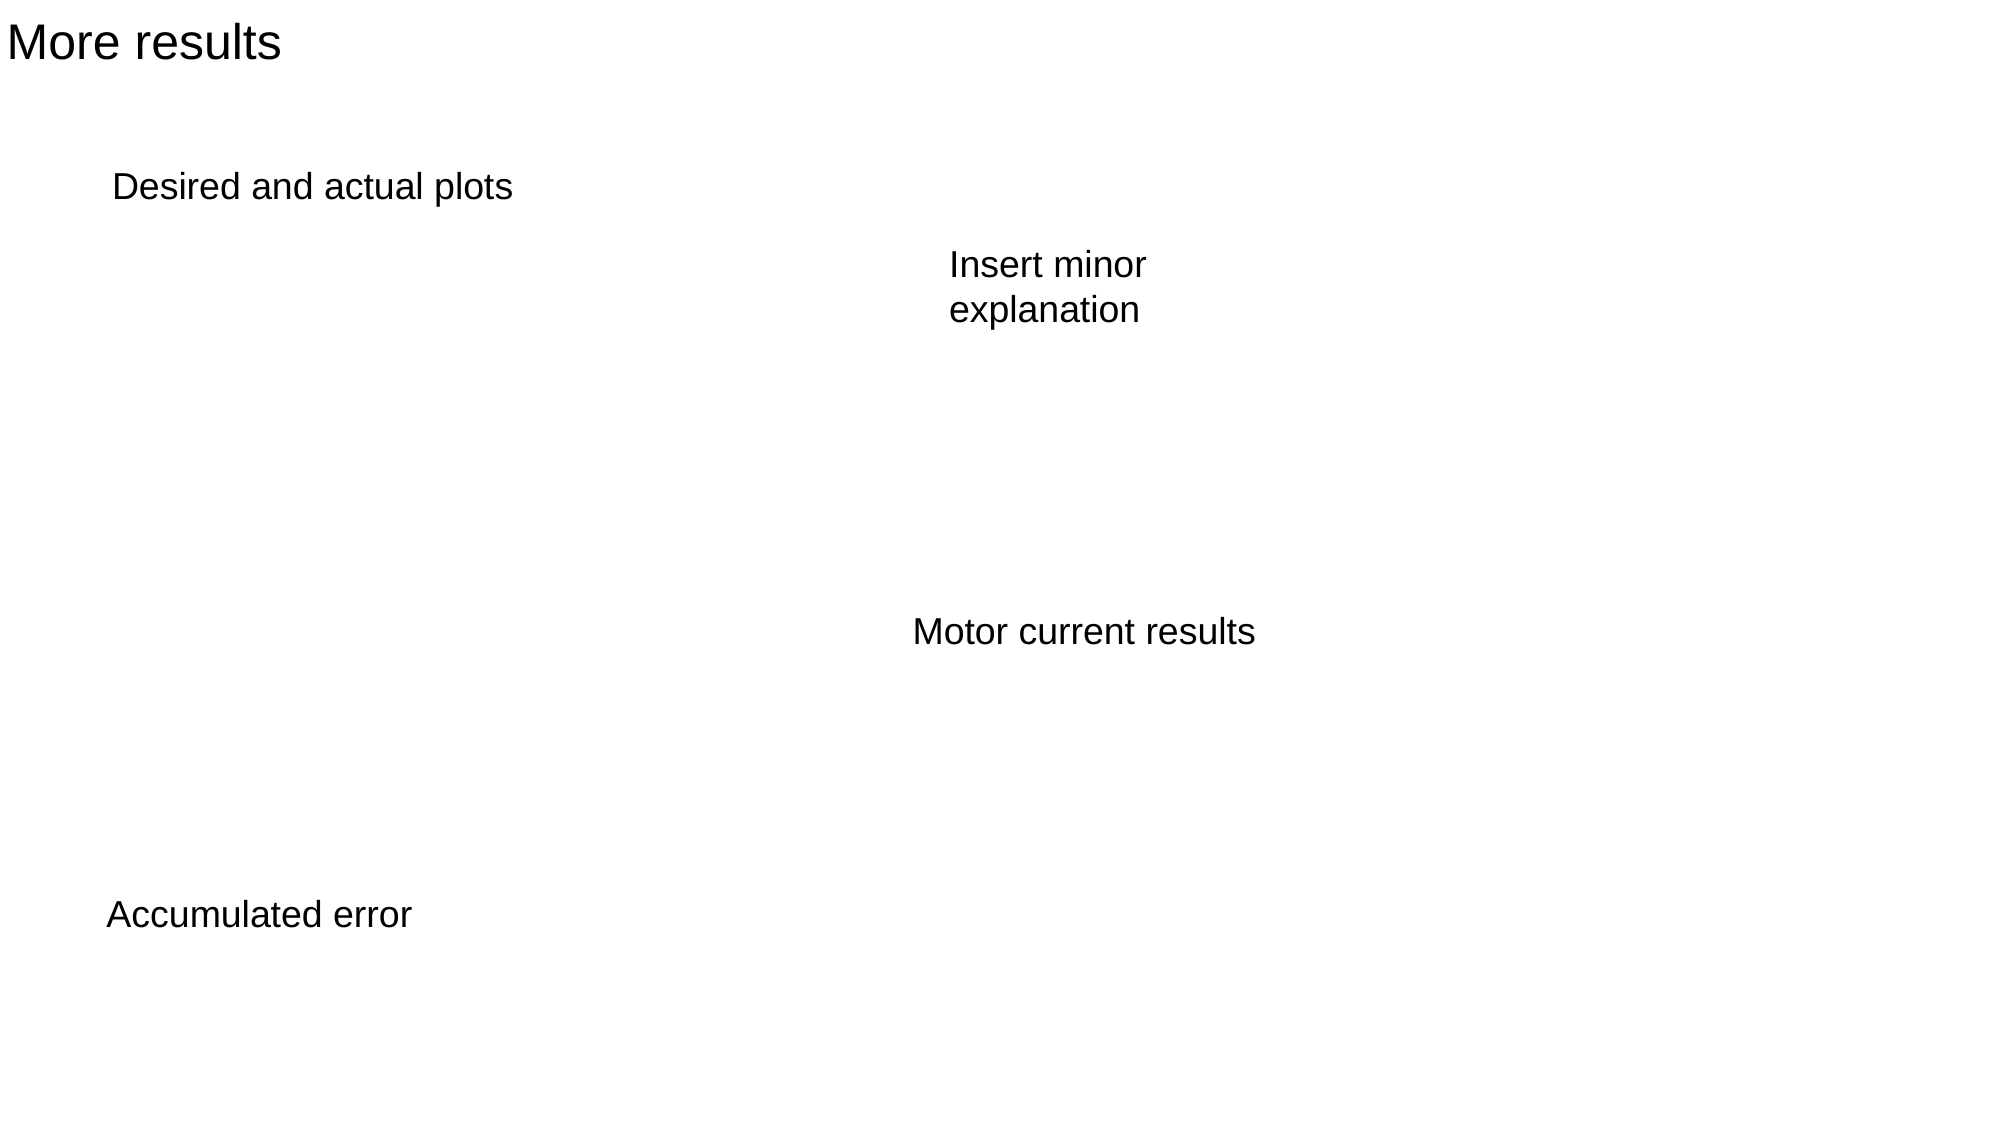

More results
Desired and actual plots
Insert minor explanation
Motor current results
Accumulated error